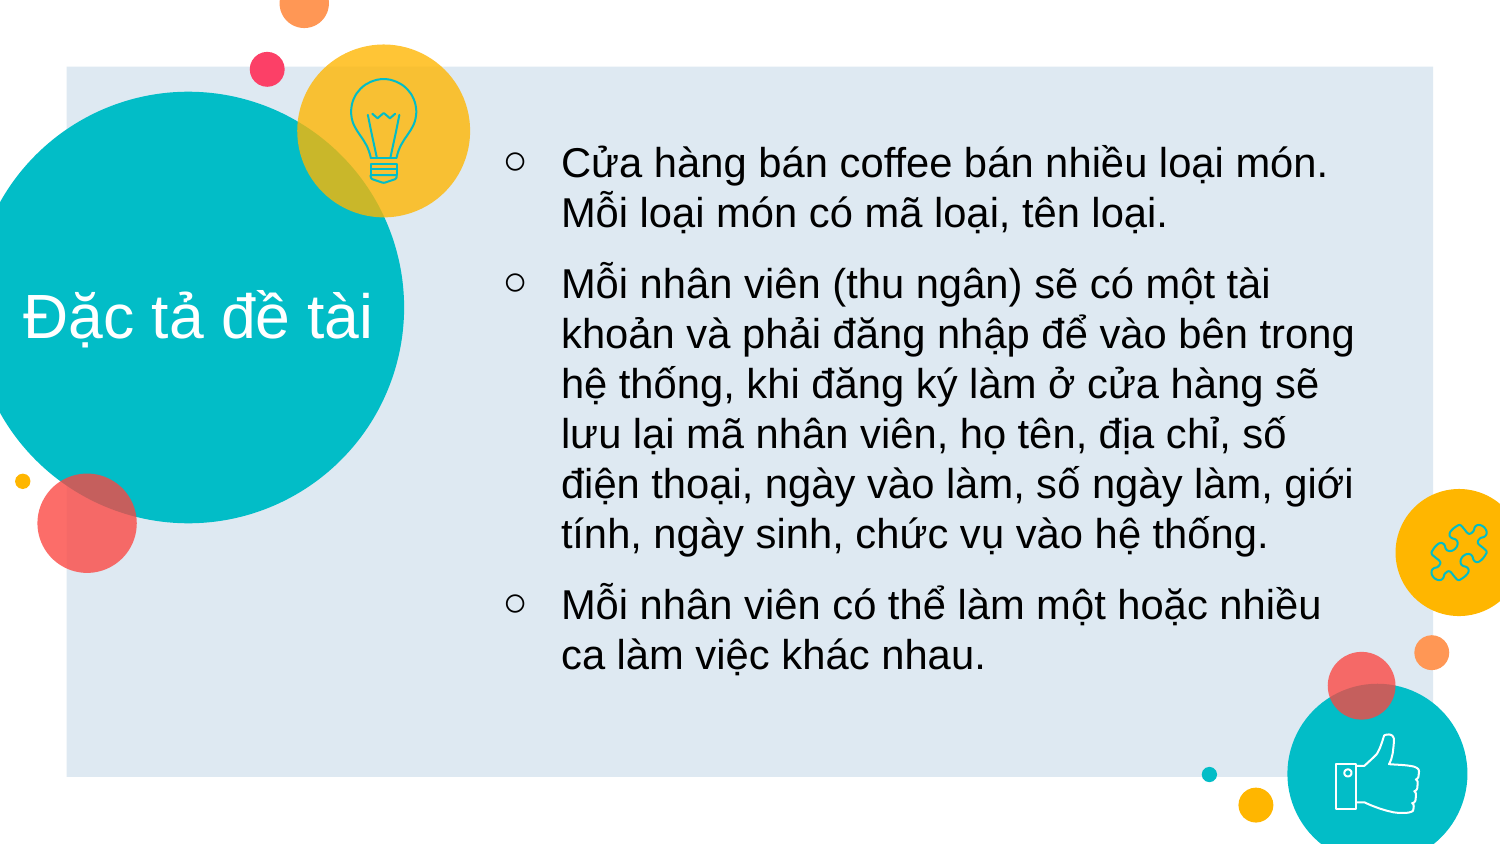

5
# Đặc tả đề tài
Cửa hàng bán coffee bán nhiều loại món. Mỗi loại món có mã loại, tên loại.
Mỗi nhân viên (thu ngân) sẽ có một tài khoản và phải đăng nhập để vào bên trong hệ thống, khi đăng ký làm ở cửa hàng sẽ lưu lại mã nhân viên, họ tên, địa chỉ, số điện thoại, ngày vào làm, số ngày làm, giới tính, ngày sinh, chức vụ vào hệ thống.
Mỗi nhân viên có thể làm một hoặc nhiều ca làm việc khác nhau.